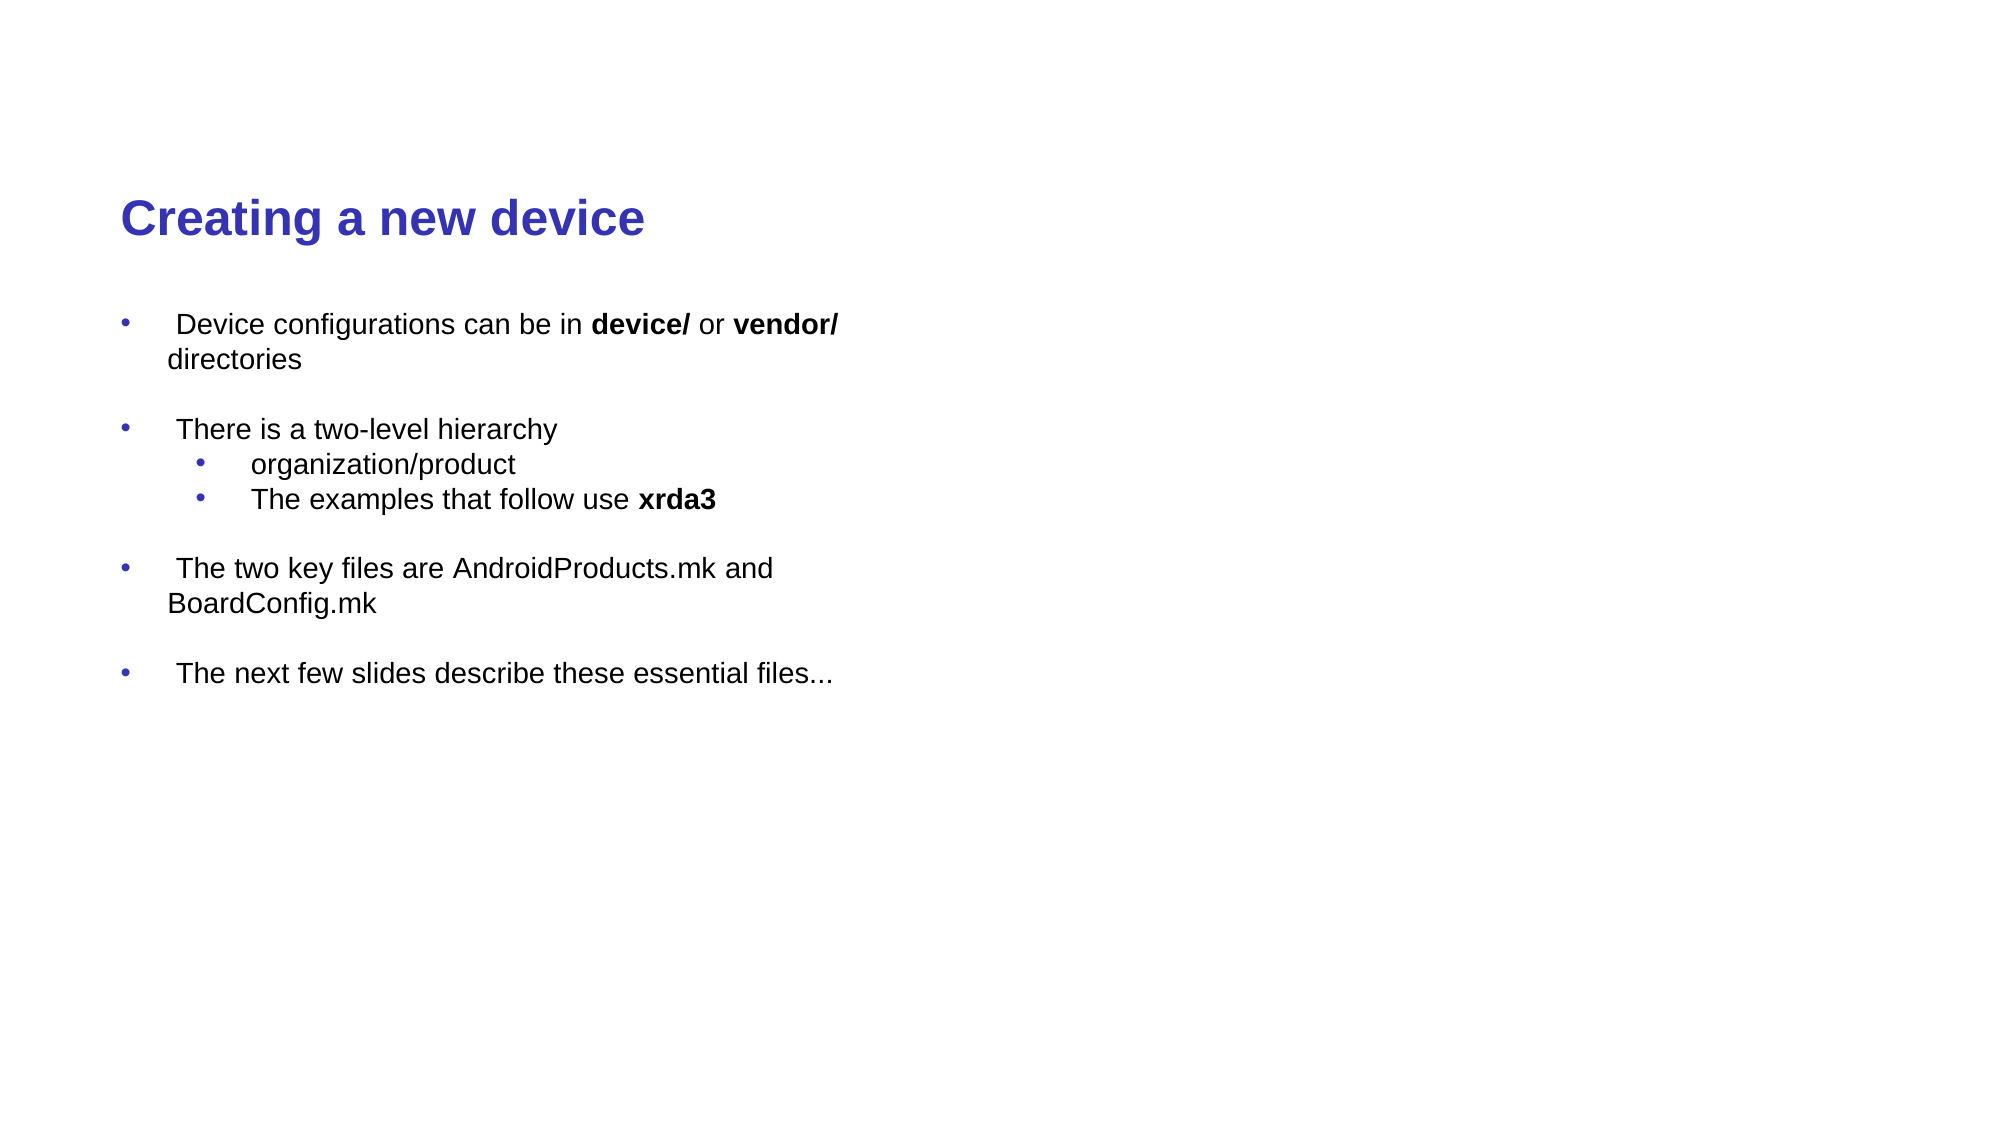

Creating a new device

 Device configurations can be in device/ or vendor/ directories
 There is a two-level hierarchy
 organization/product
 The examples that follow use xrda3
 The two key files are AndroidProducts.mk and BoardConfig.mk
 The next few slides describe these essential files...